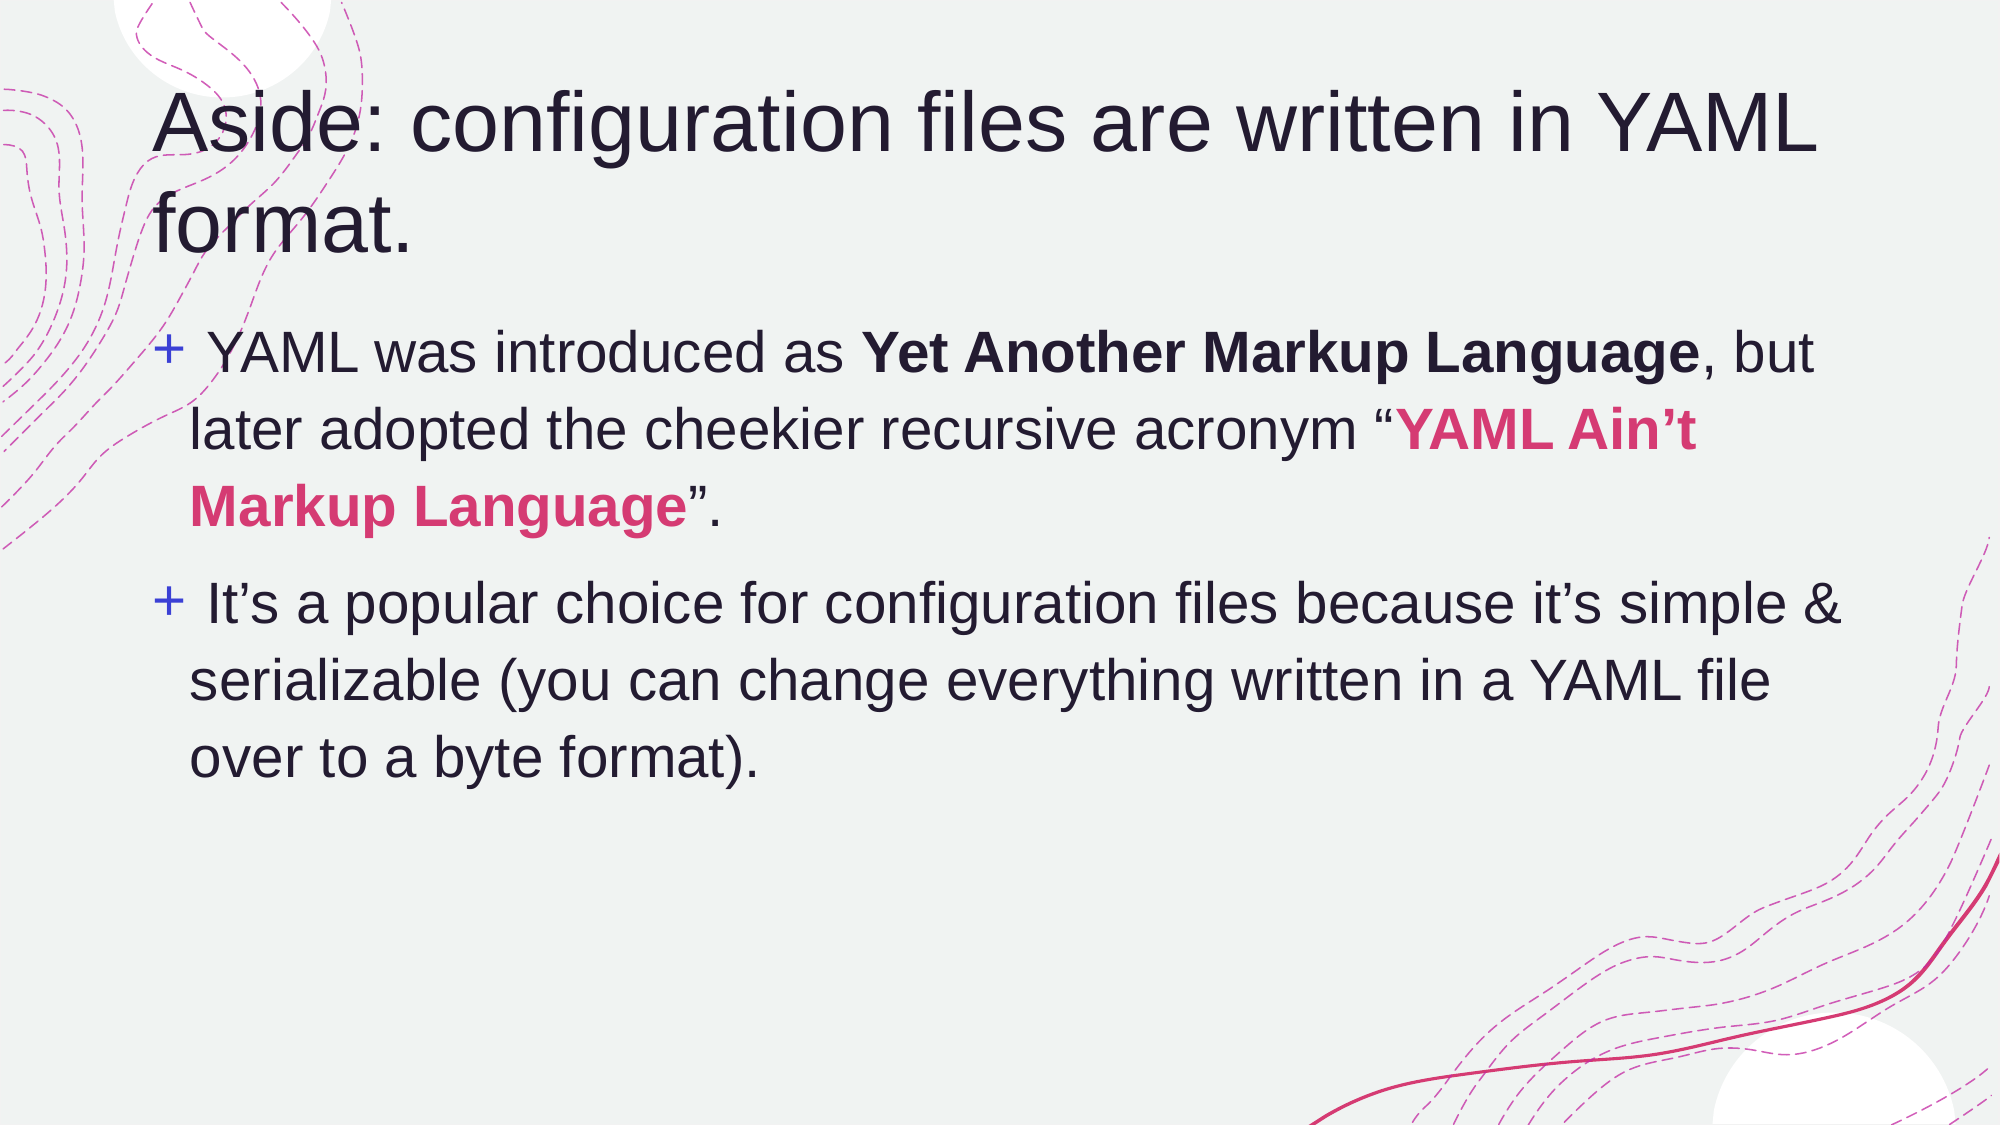

# Aside: configuration files are written in YAML format.
 YAML was introduced as Yet Another Markup Language, but later adopted the cheekier recursive acronym “YAML Ain’t Markup Language”.
 It’s a popular choice for configuration files because it’s simple & serializable (you can change everything written in a YAML file over to a byte format).